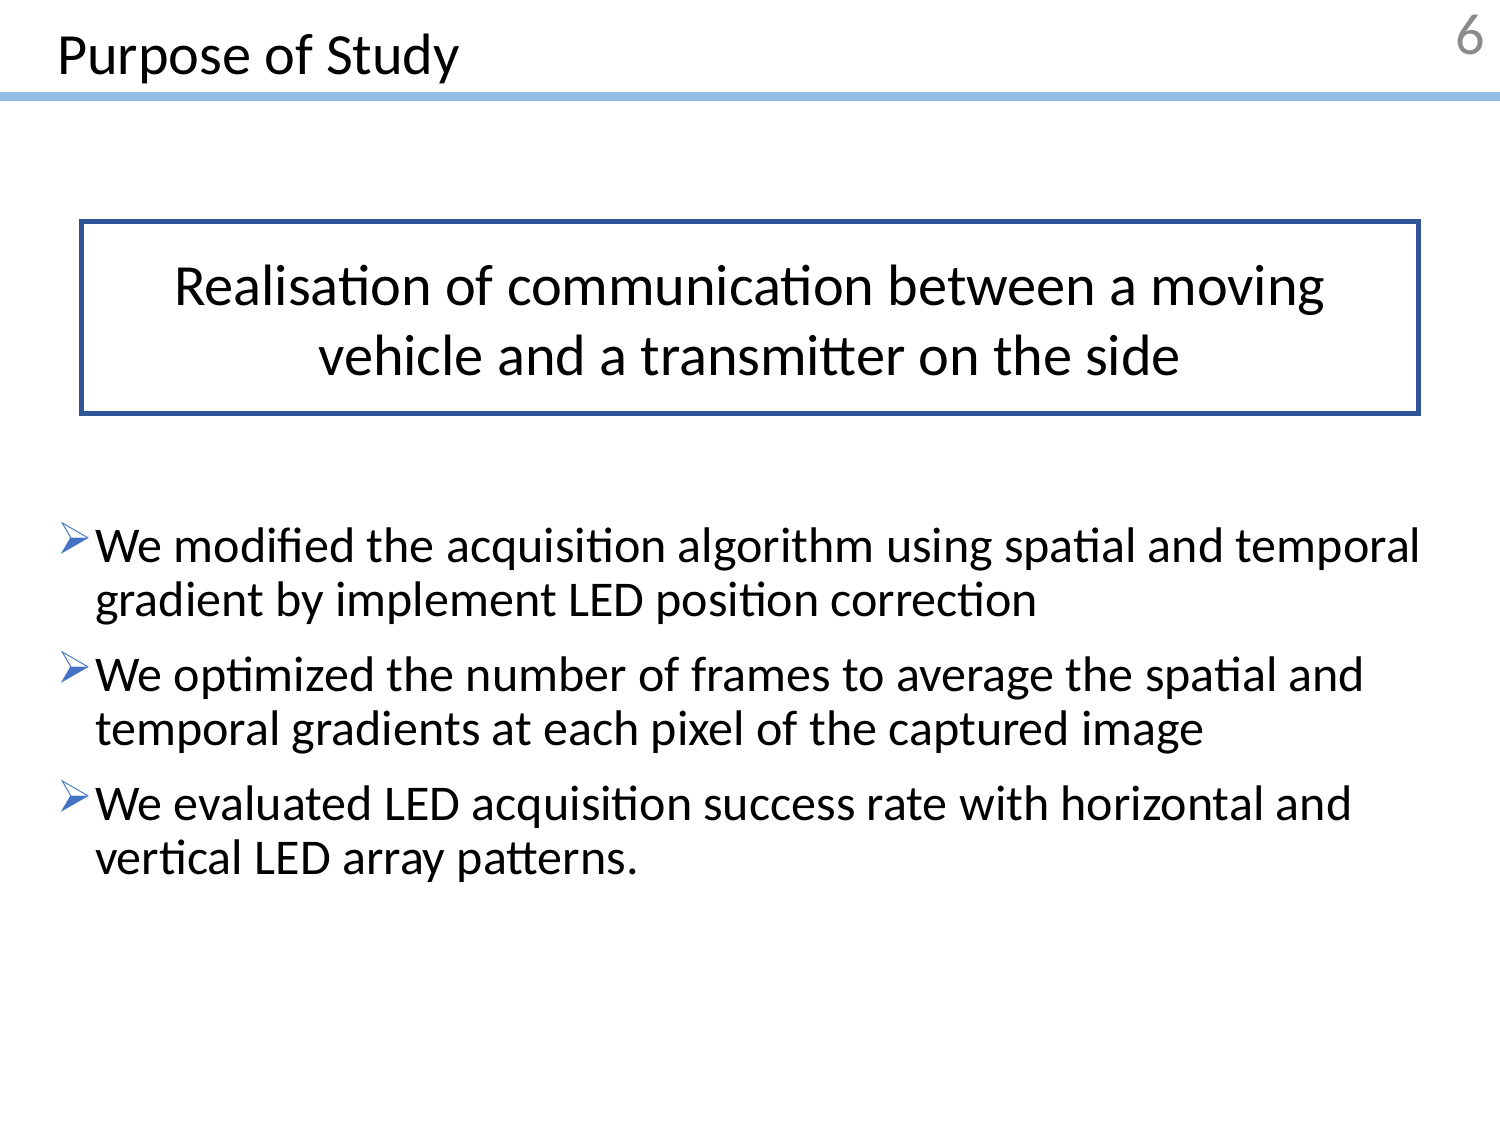

# Purpose of Study
6

We modified the acquisition algorithm using spatial and temporal gradient by implement LED position correction
We optimized the number of frames to average the spatial and temporal gradients at each pixel of the captured image
We evaluated LED acquisition success rate with horizontal and vertical LED array patterns.
Realisation of communication between a moving vehicle and a transmitter on the side